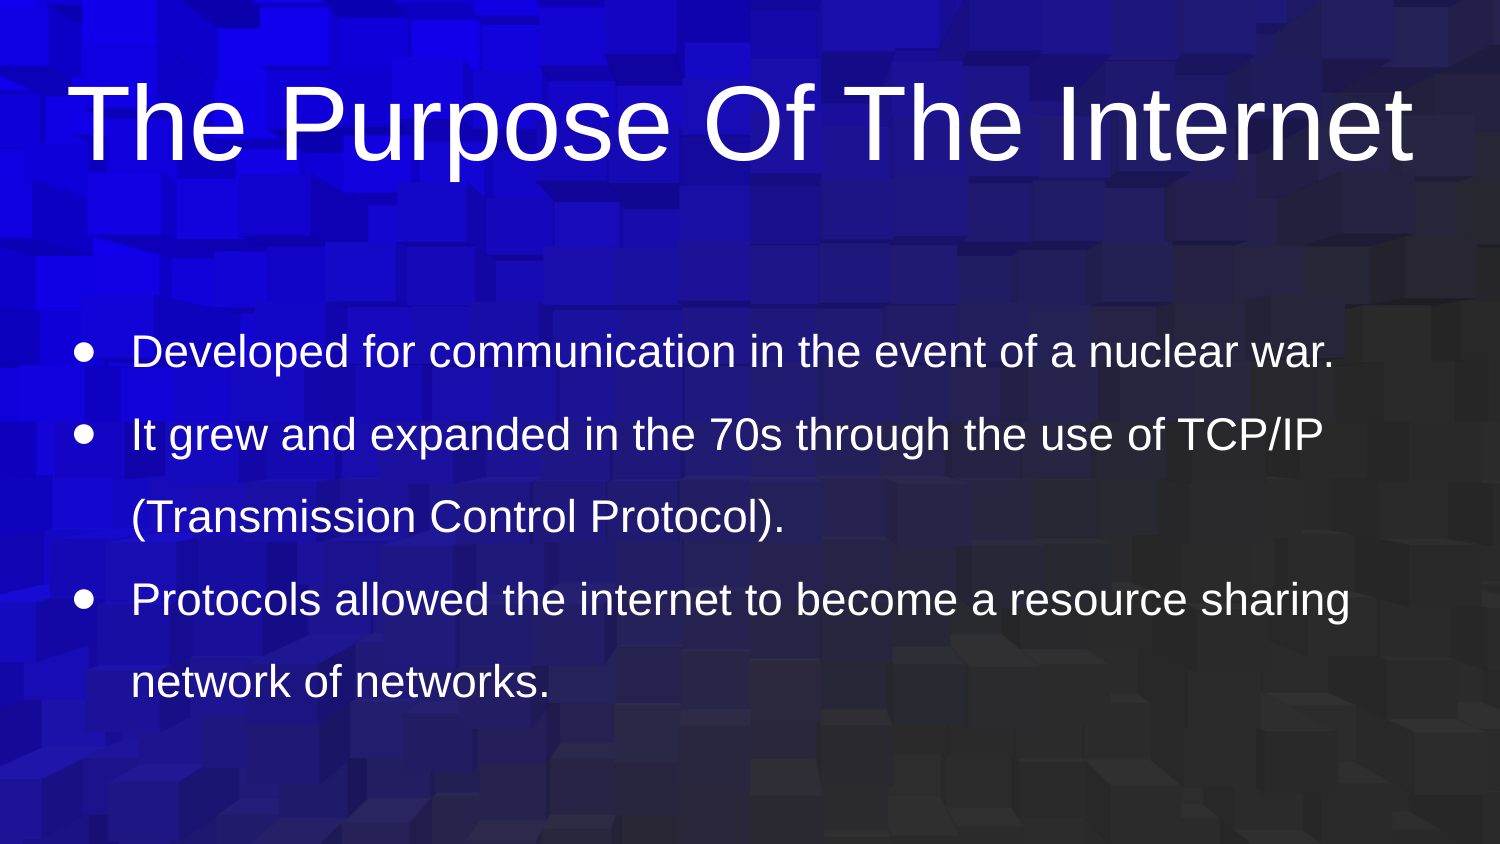

# The Purpose Of The Internet
Developed for communication in the event of a nuclear war.
It grew and expanded in the 70s through the use of TCP/IP (Transmission Control Protocol).
Protocols allowed the internet to become a resource sharing network of networks.